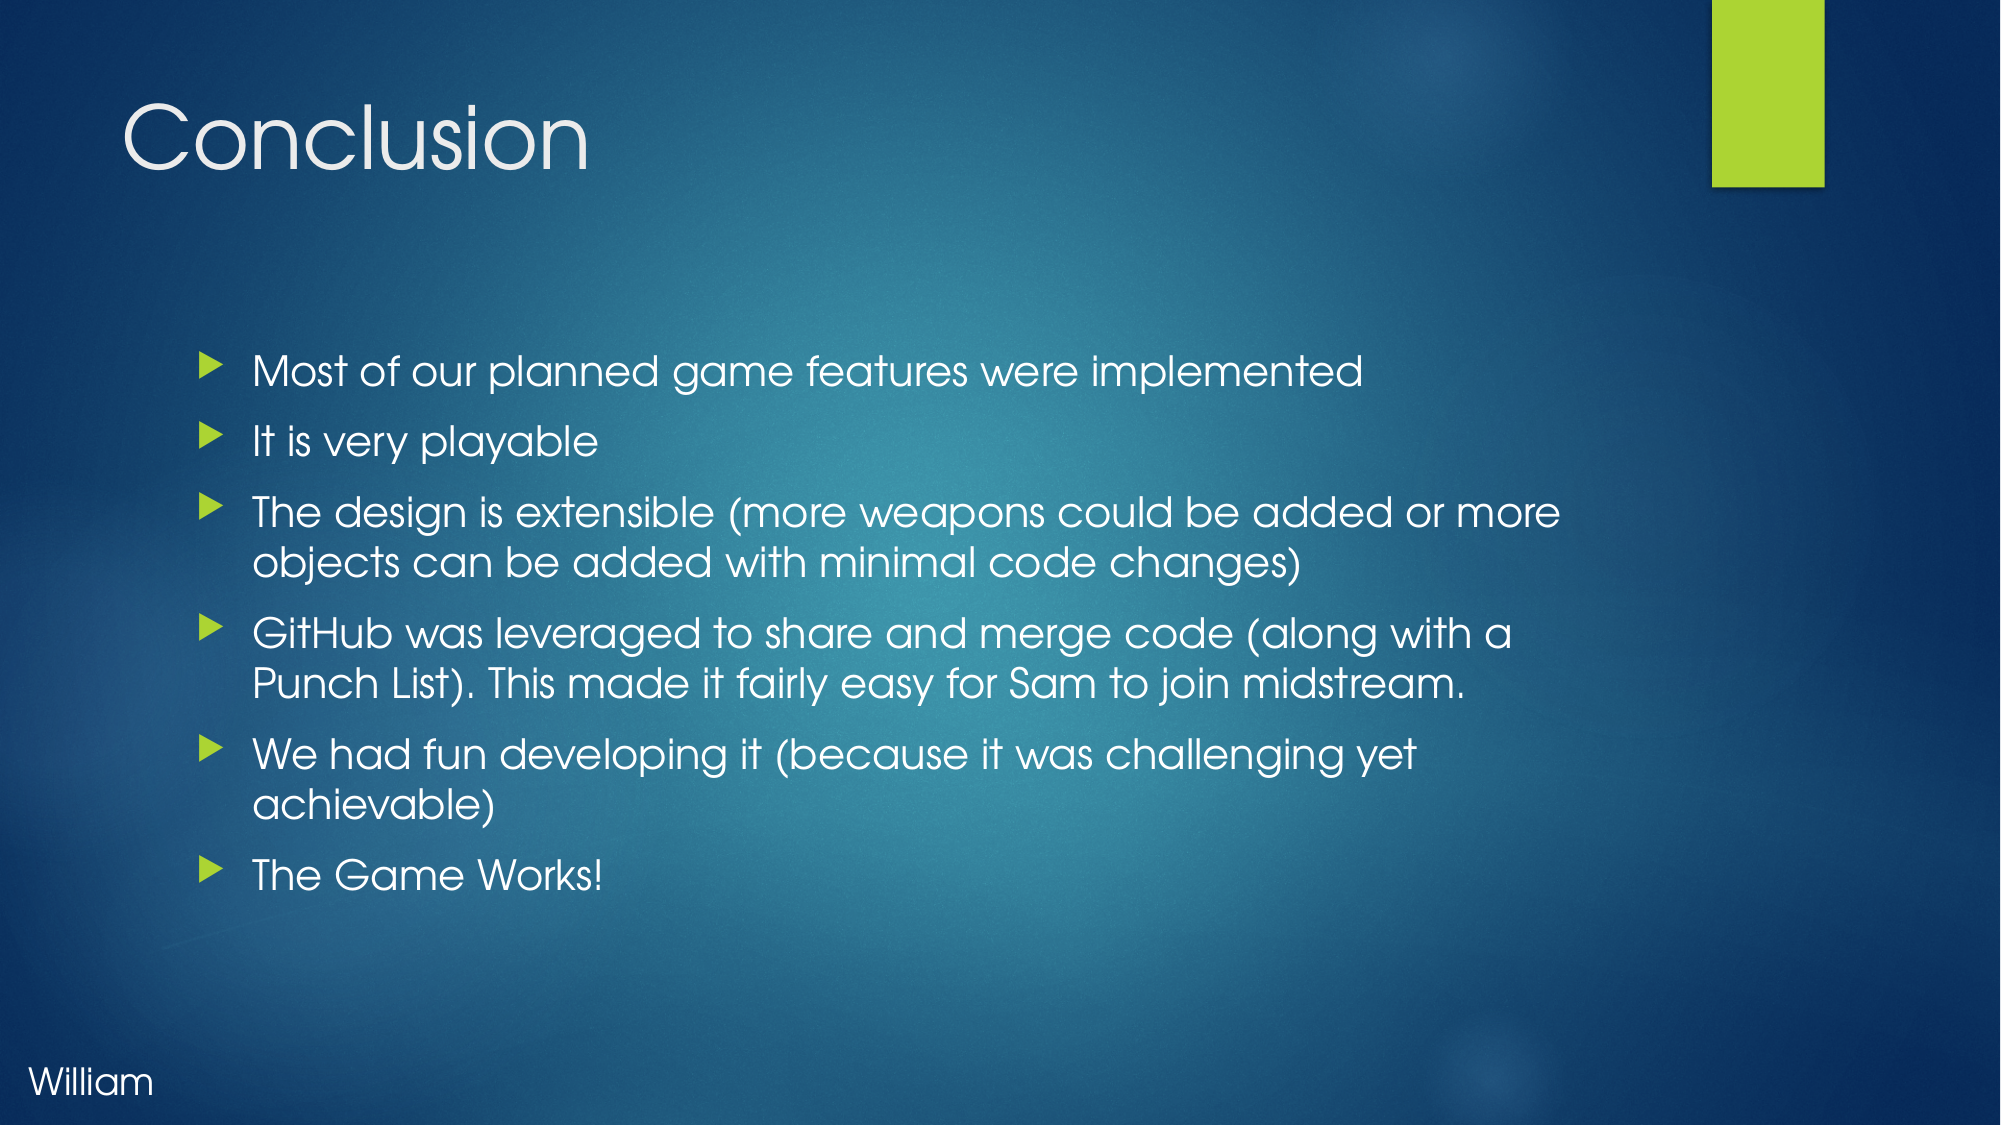

# Conclusion
Most of our planned game features were implemented
It is very playable
The design is extensible (more weapons could be added or more objects can be added with minimal code changes)
GitHub was leveraged to share and merge code (along with a Punch List). This made it fairly easy for Sam to join midstream.
We had fun developing it (because it was challenging yet achievable)
The Game Works!
William